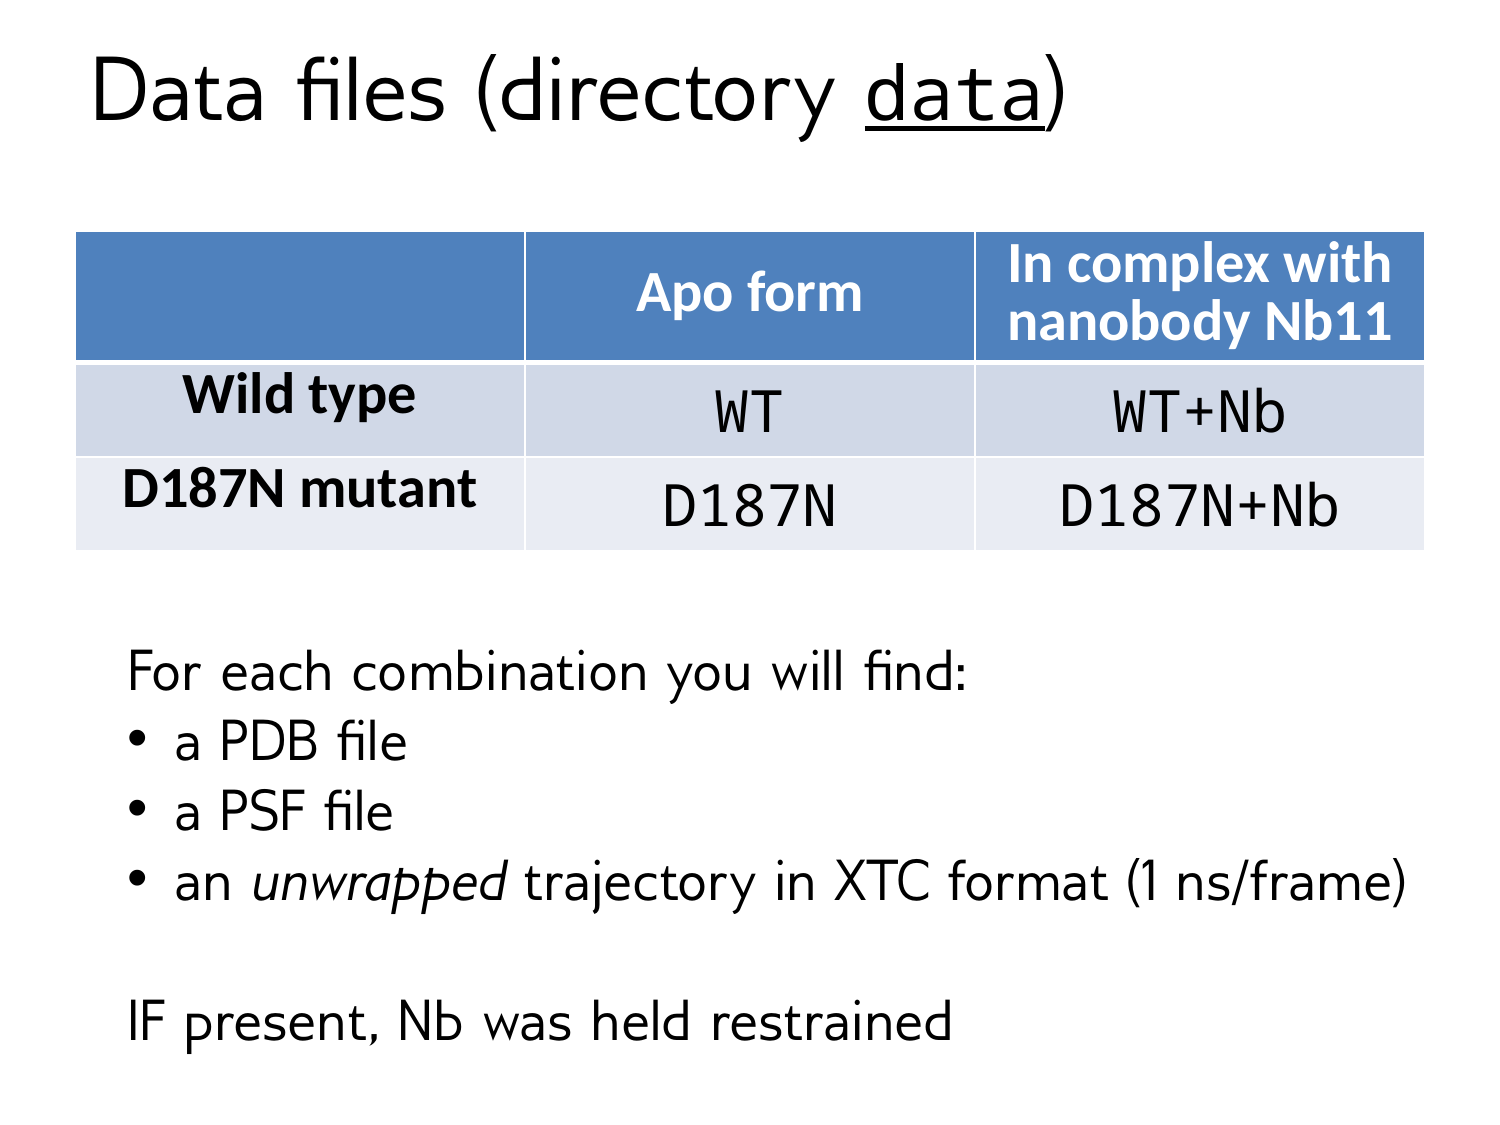

# Data files (directory data)
|  | Apo form | In complex with nanobody Nb11 |
| --- | --- | --- |
| Wild type | WT | WT+Nb |
| D187N mutant | D187N | D187N+Nb |
For each combination you will find:
a PDB file
a PSF file
an unwrapped trajectory in XTC format (1 ns/frame)

IF present, Nb was held restrained